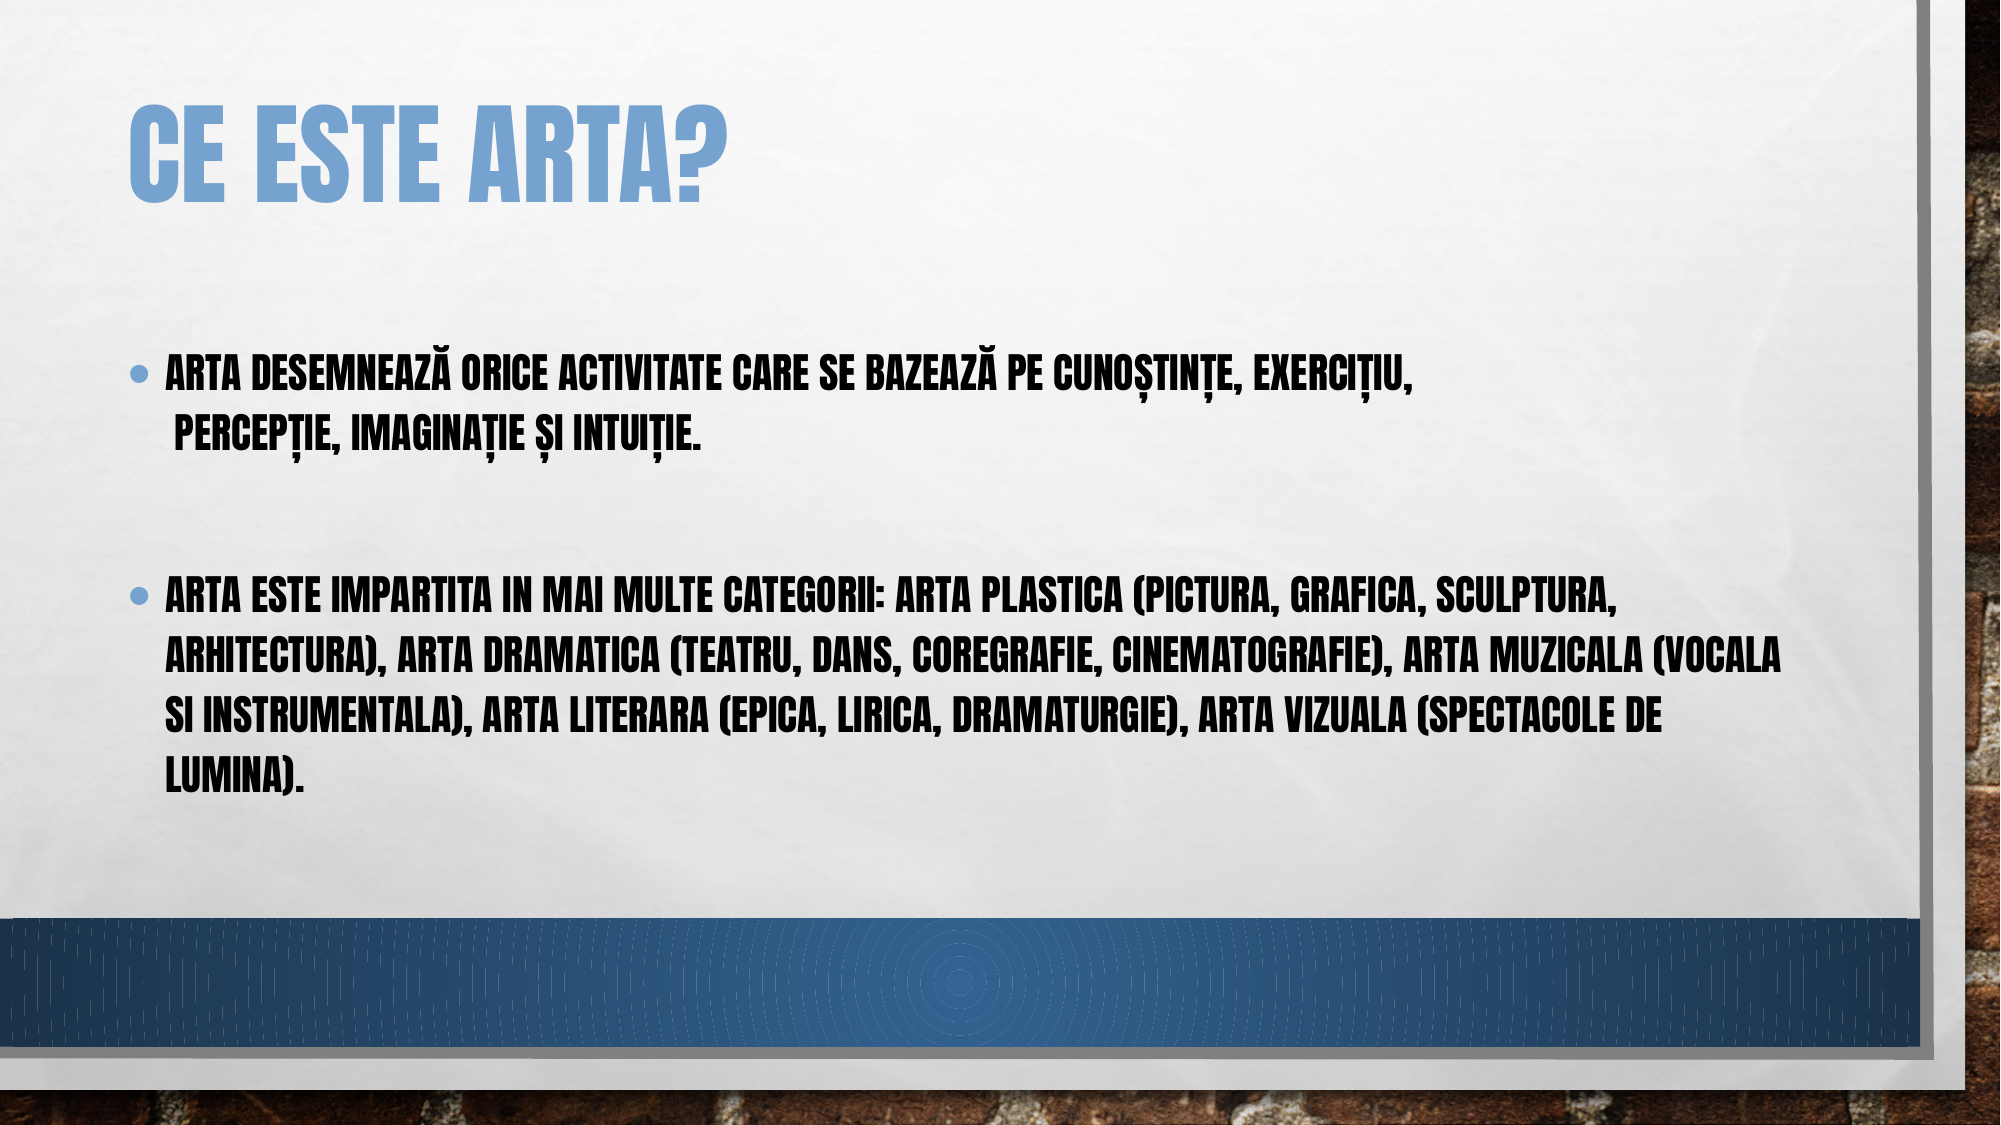

# CE ESTE ARTA?
Arta desemnează orice activitate care se bazează pe cunoștințe, exercițiu,  percepție, imaginație și intuiție.

Arta este impartita in mai multe categorii: arta plastica (pictura, grafica, sculptura, arhitectura), arta dramatica (teatru, dans, coregrafie, cinematografie), arta muzicala (vocala si instrumentala), arta literara (epica, lirica, dramaturgie), arta vizuala (spectacole de lumina).